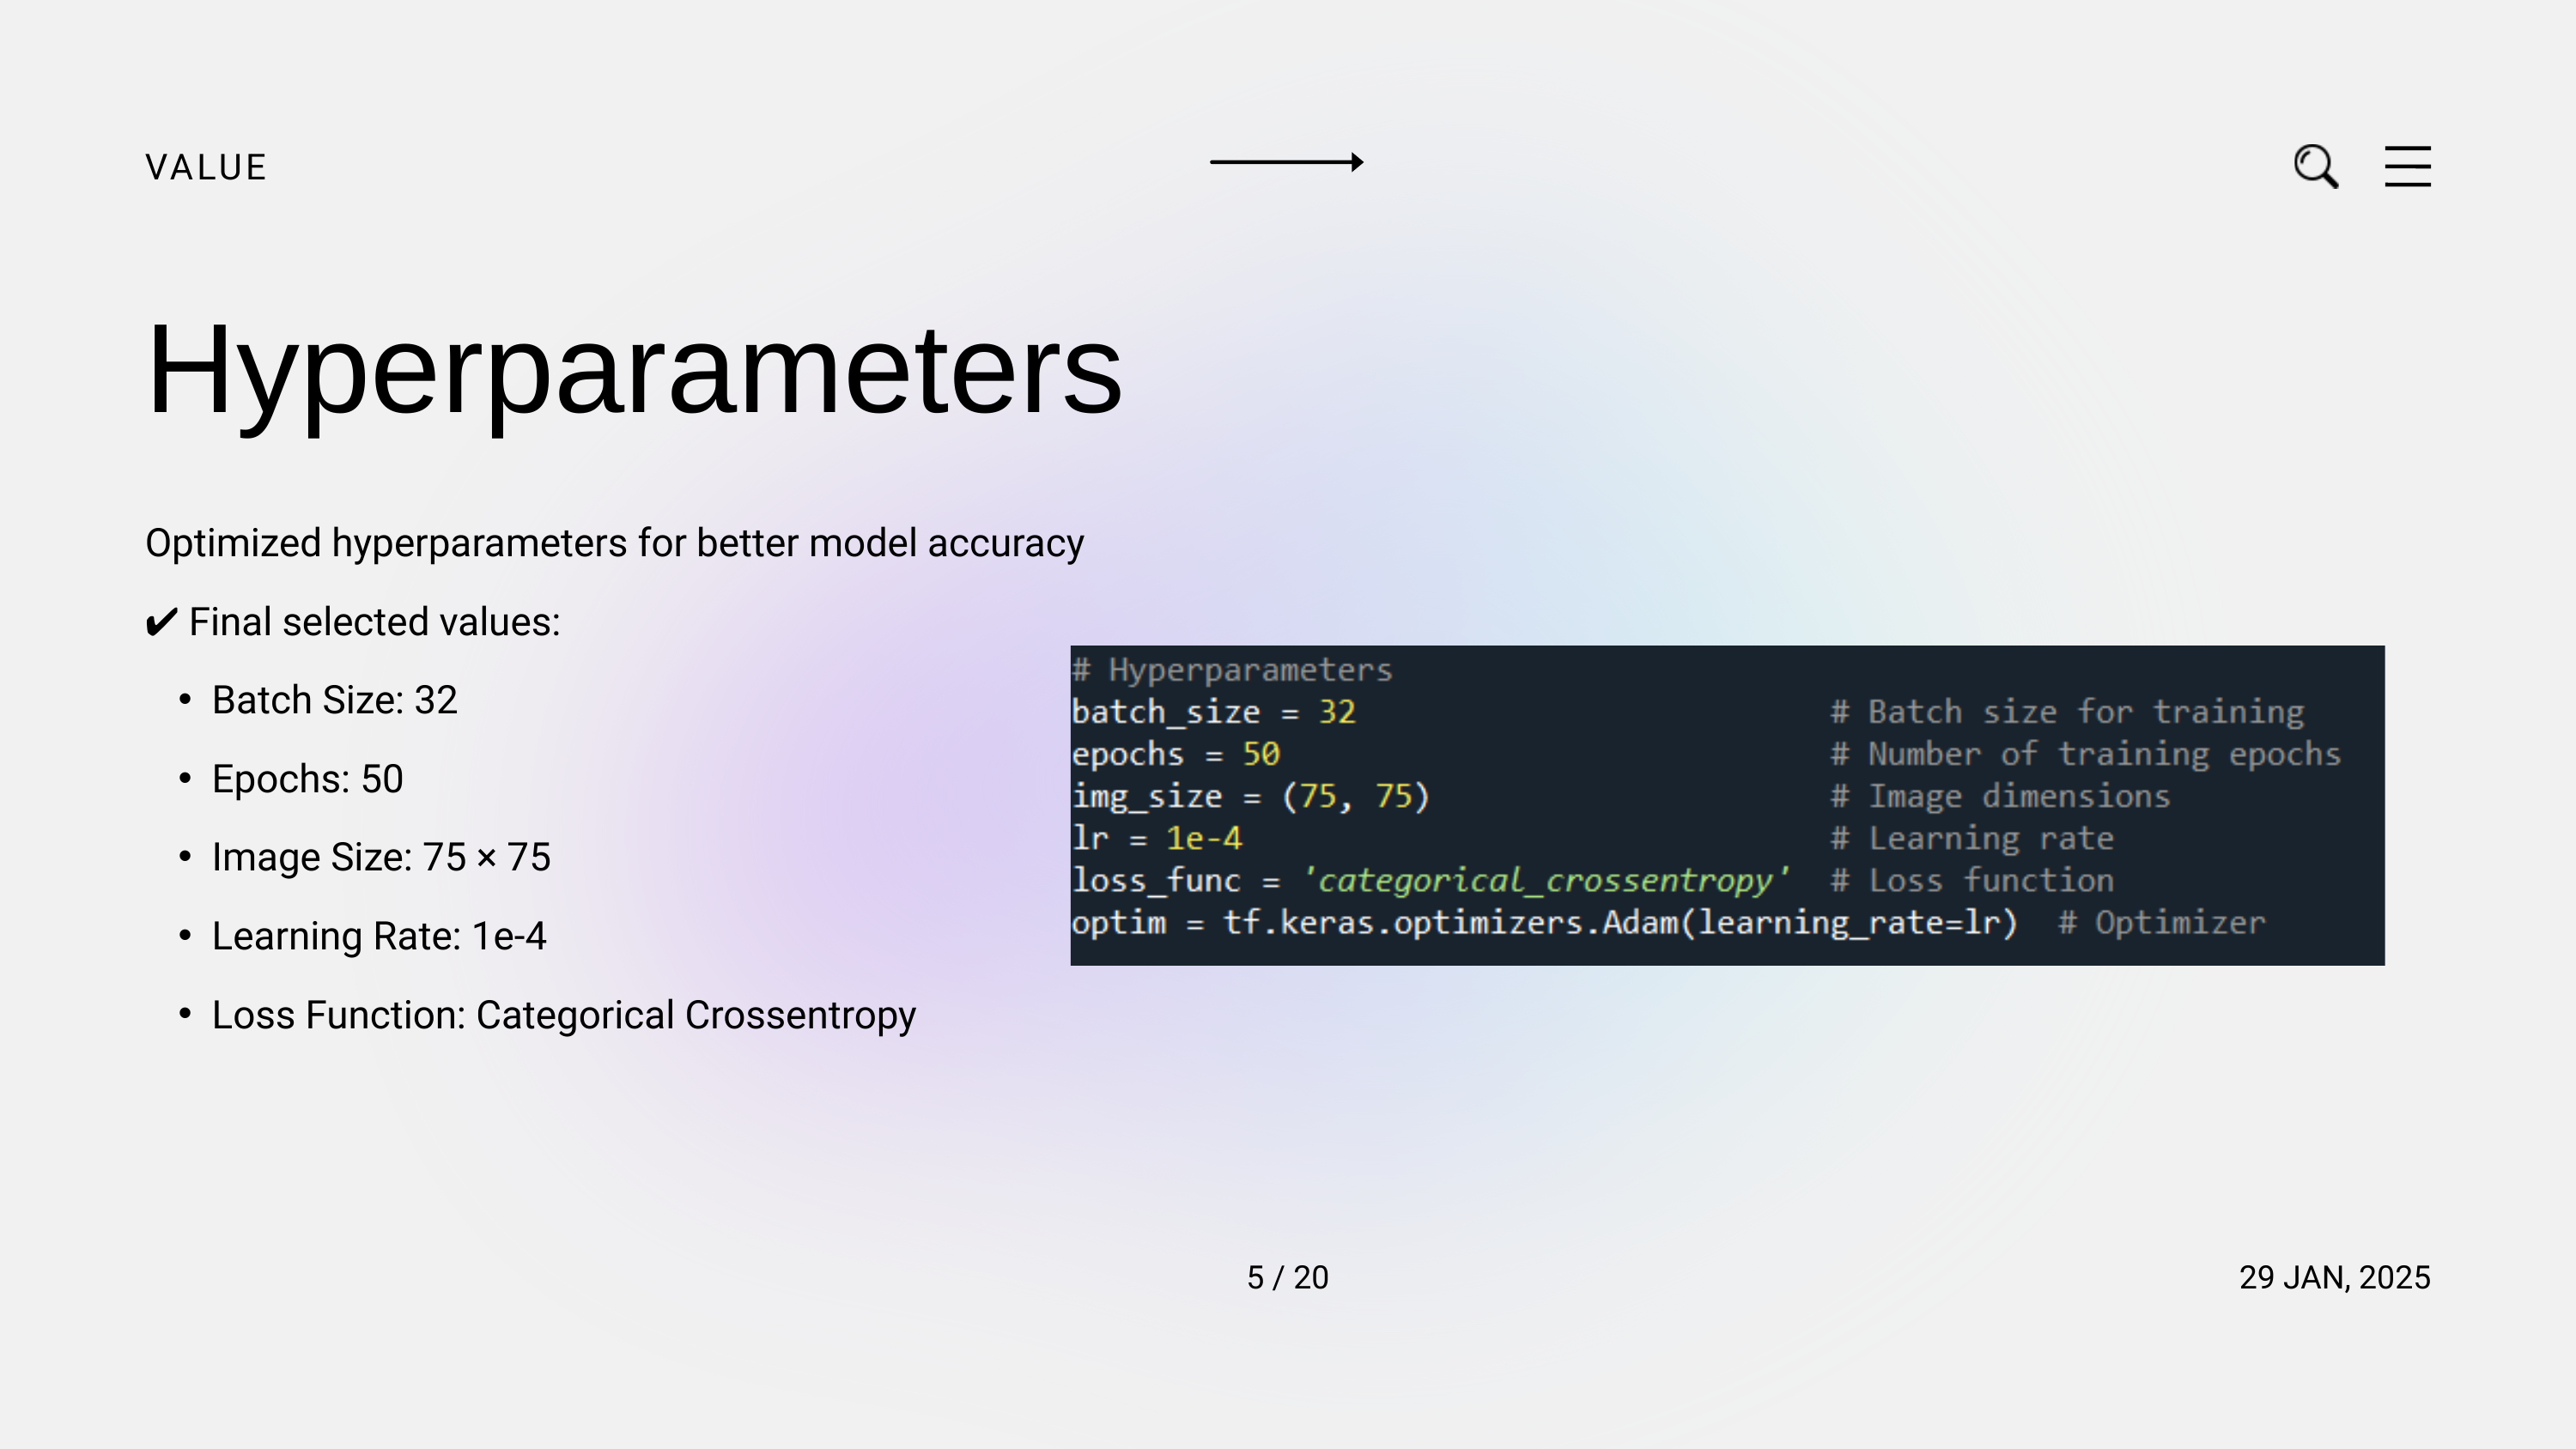

VALUE

Hyperparameters
Optimized hyperparameters for better model accuracy
✔ Final selected values:
Batch Size: 32
Epochs: 50
Image Size: 75 × 75
Learning Rate: 1e-4
Loss Function: Categorical Crossentropy

5 / 20
29 JAN, 2025